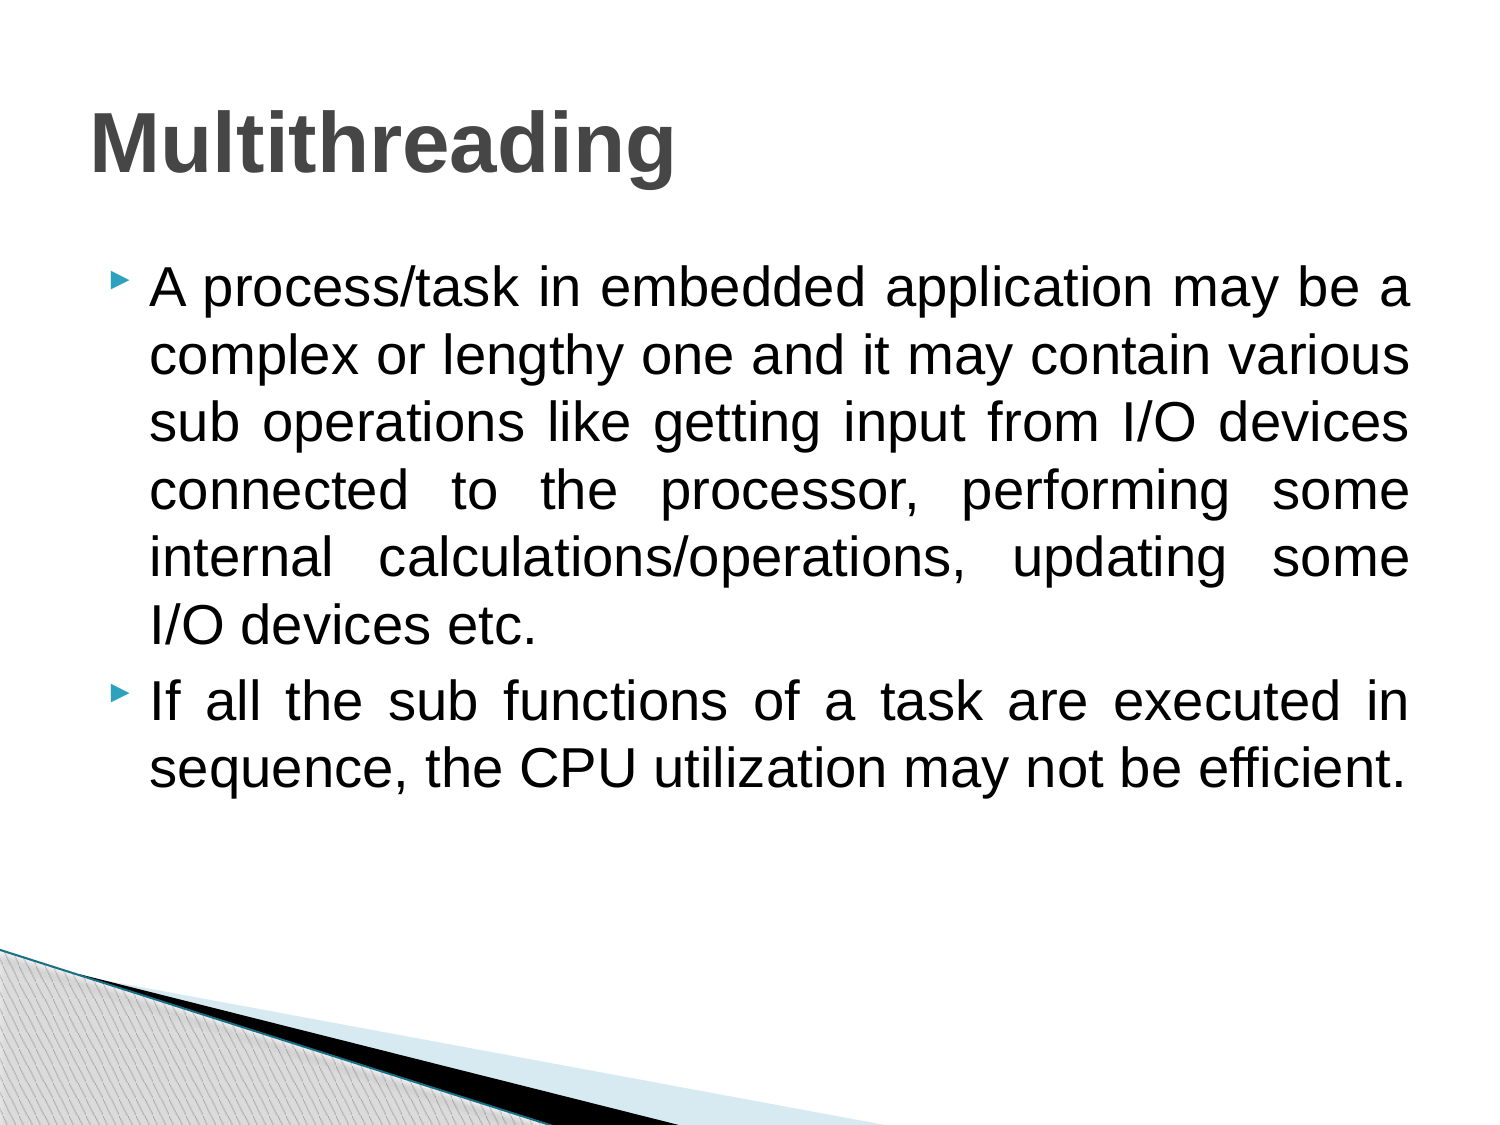

# Multithreading
A process/task in embedded application may be a complex or lengthy one and it may contain various sub operations like getting input from I/O devices connected to the processor, performing some internal calculations/operations, updating some I/O devices etc.
If all the sub functions of a task are executed in sequence, the CPU utilization may not be efficient.